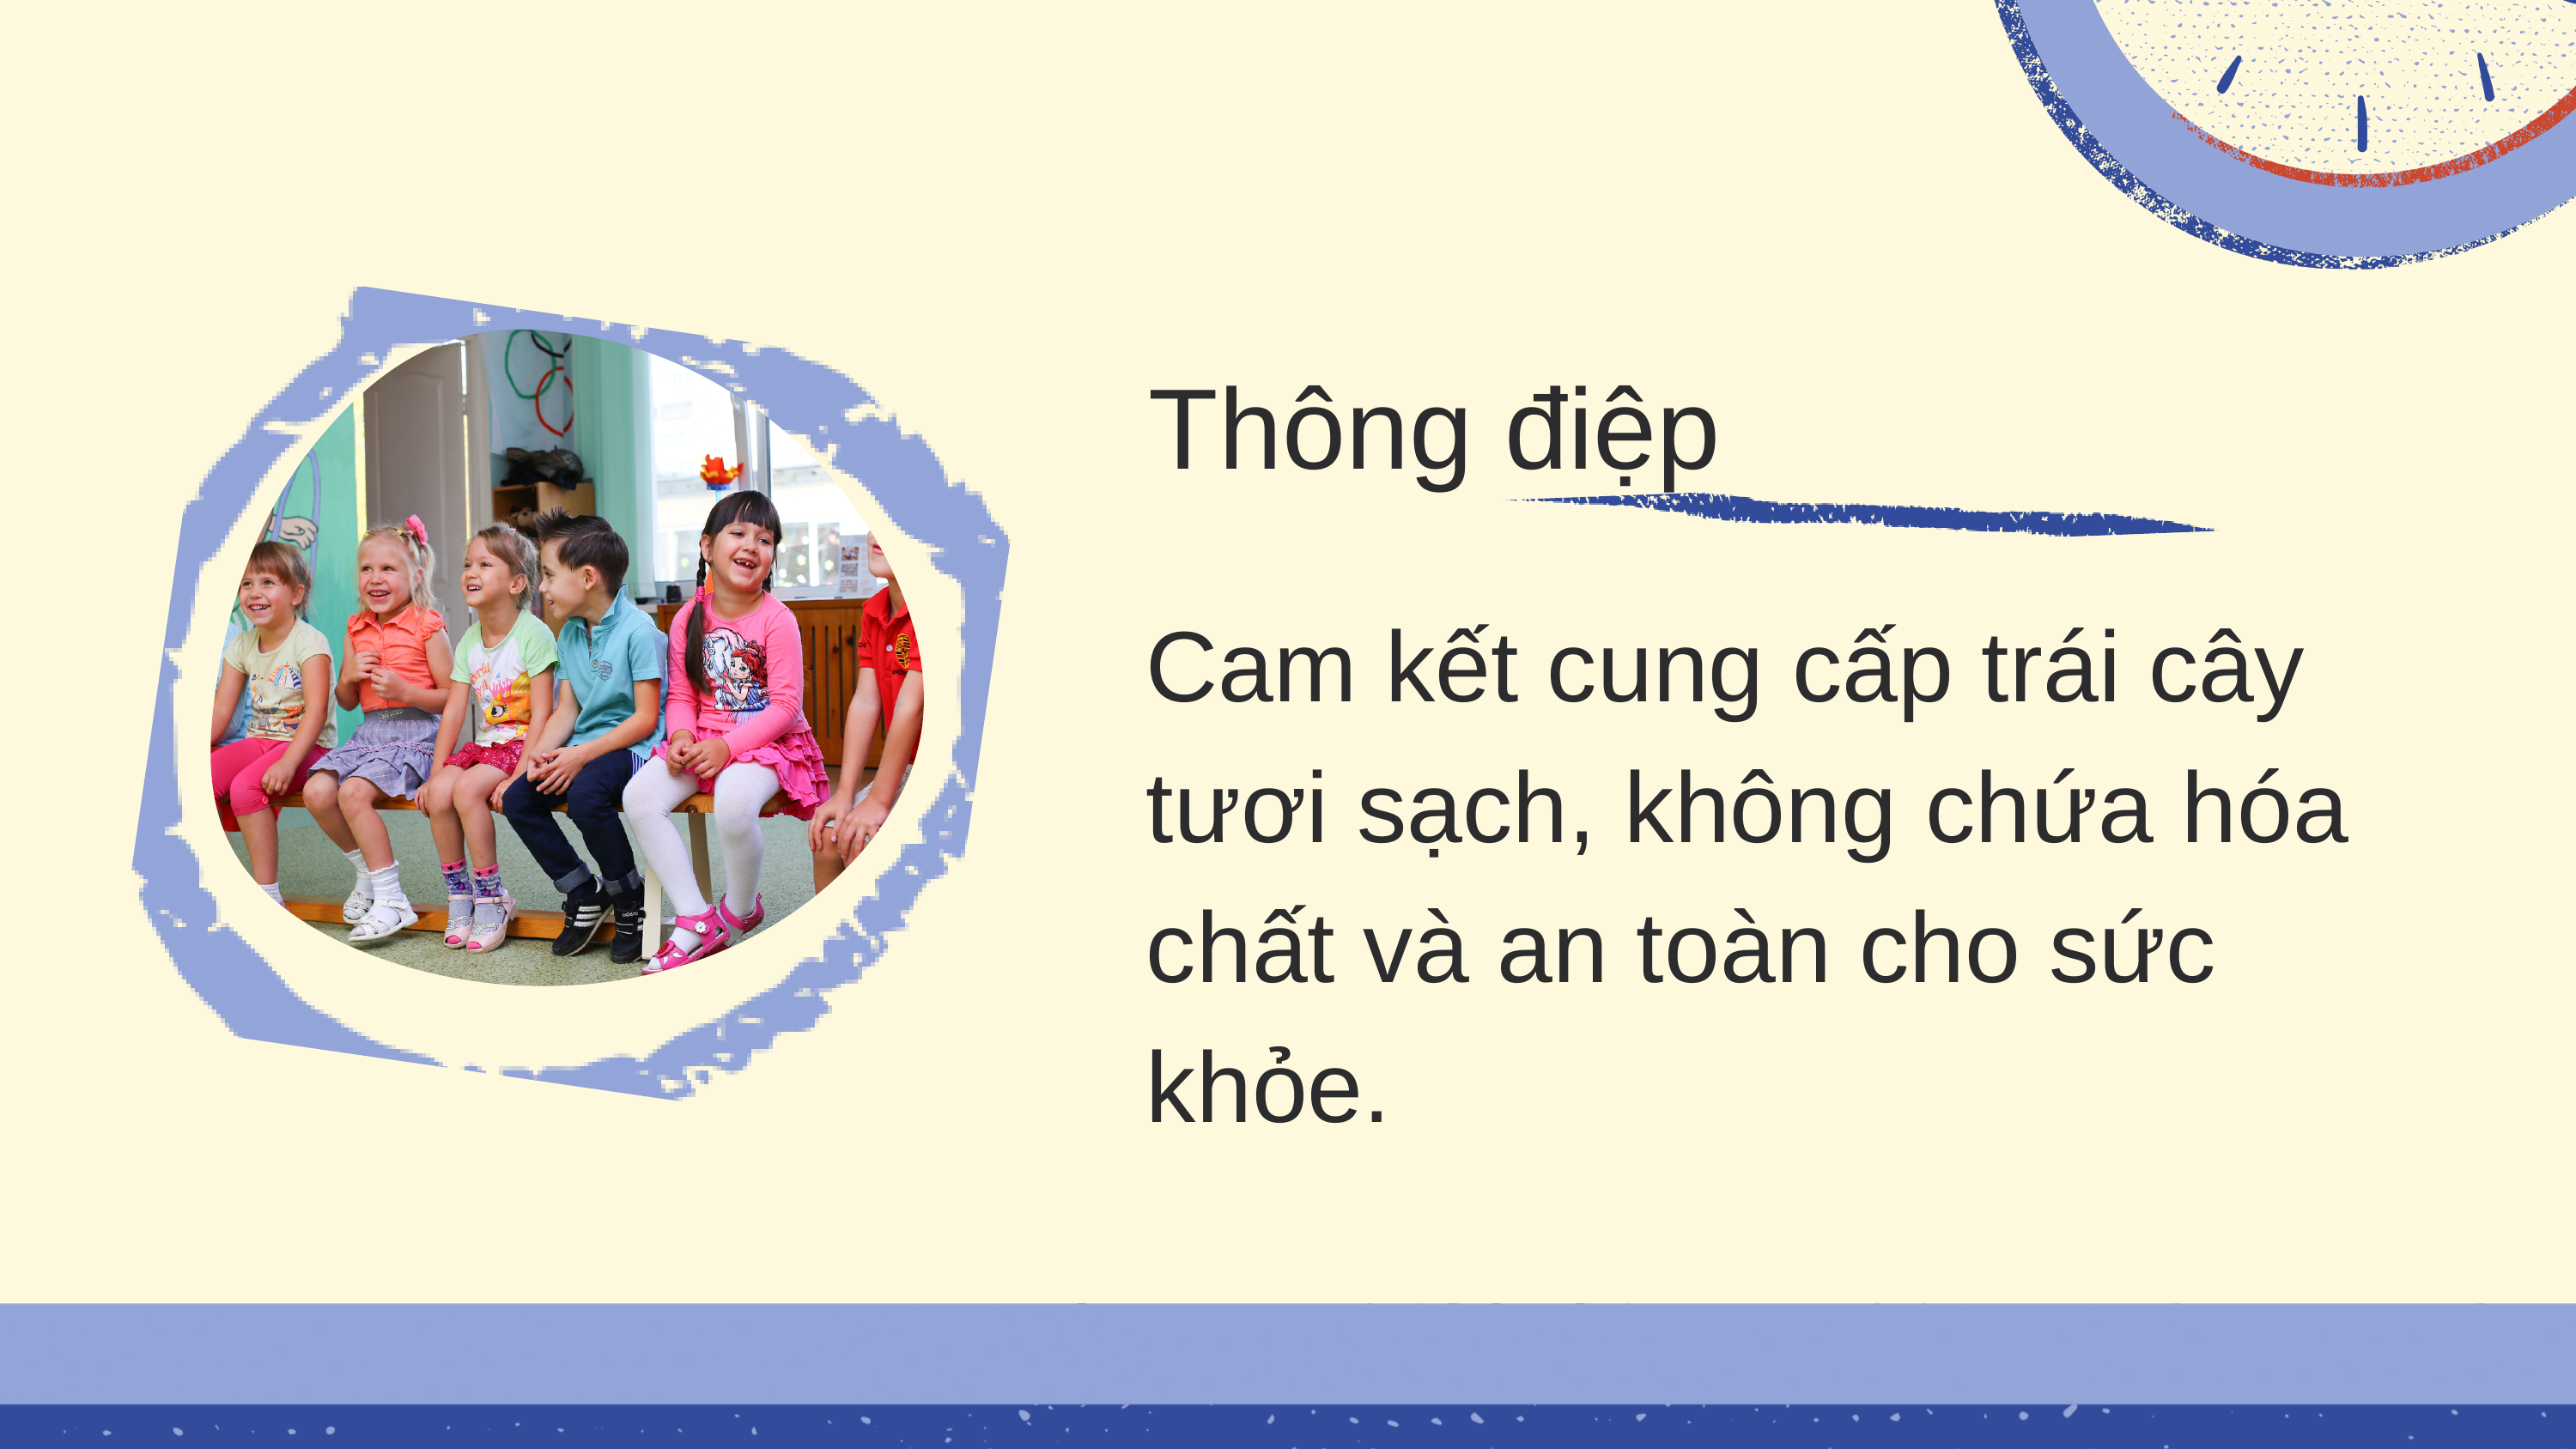

Thông điệp
Cam kết cung cấp trái cây tươi sạch, không chứa hóa chất và an toàn cho sức khỏe.